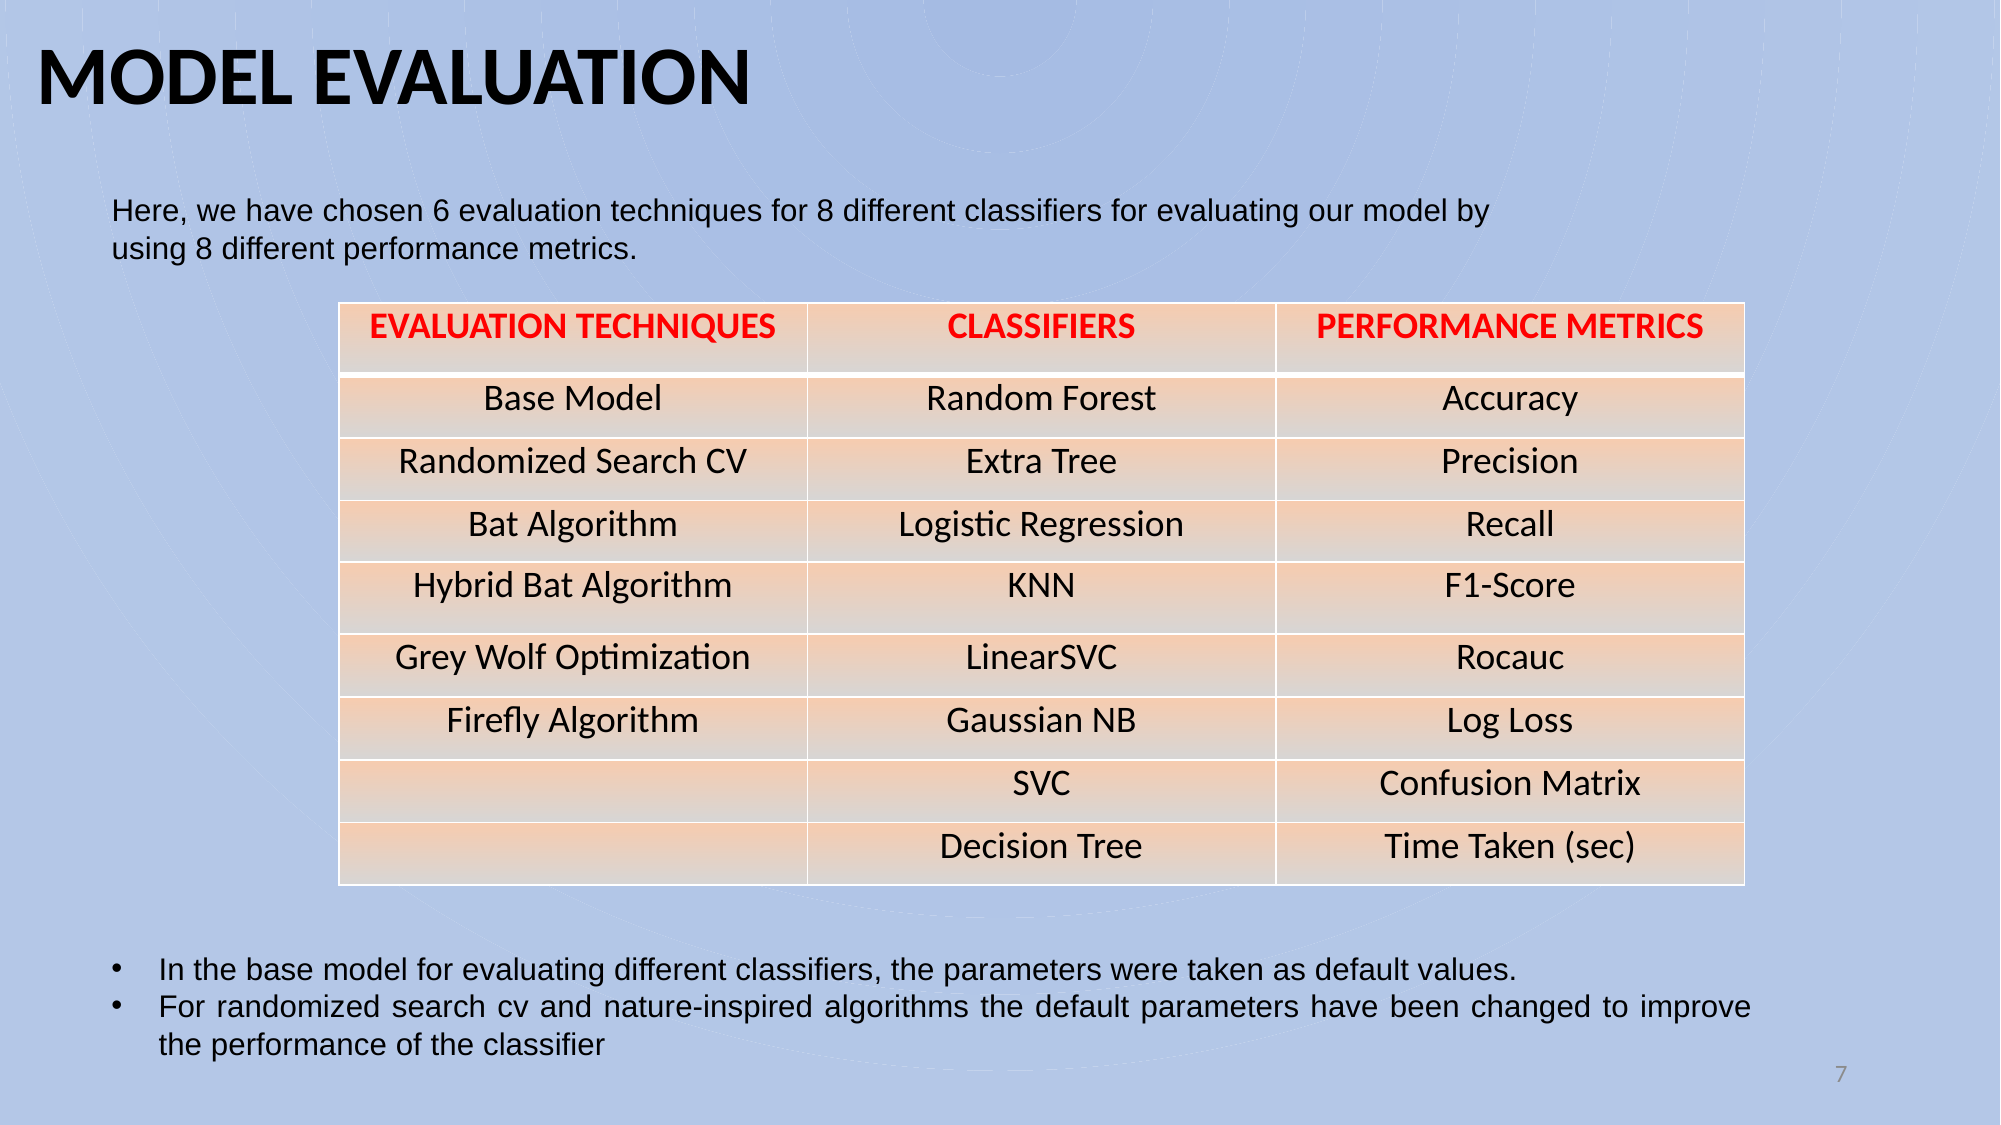

MODEL EVALUATION
Here, we have chosen 6 evaluation techniques for 8 different classifiers for evaluating our model by using 8 different performance metrics.
| EVALUATION TECHNIQUES | CLASSIFIERS | PERFORMANCE METRICS |
| --- | --- | --- |
| Base Model | Random Forest | Accuracy |
| Randomized Search CV | Extra Tree | Precision |
| Bat Algorithm | Logistic Regression | Recall |
| Hybrid Bat Algorithm | KNN | F1-Score |
| Grey Wolf Optimization | LinearSVC | Rocauc |
| Firefly Algorithm | Gaussian NB | Log Loss |
|  | SVC | Confusion Matrix |
|  | Decision Tree | Time Taken (sec) |
In the base model for evaluating different classifiers, the parameters were taken as default values.
For randomized search cv and nature-inspired algorithms the default parameters have been changed to improve the performance of the classifier
7